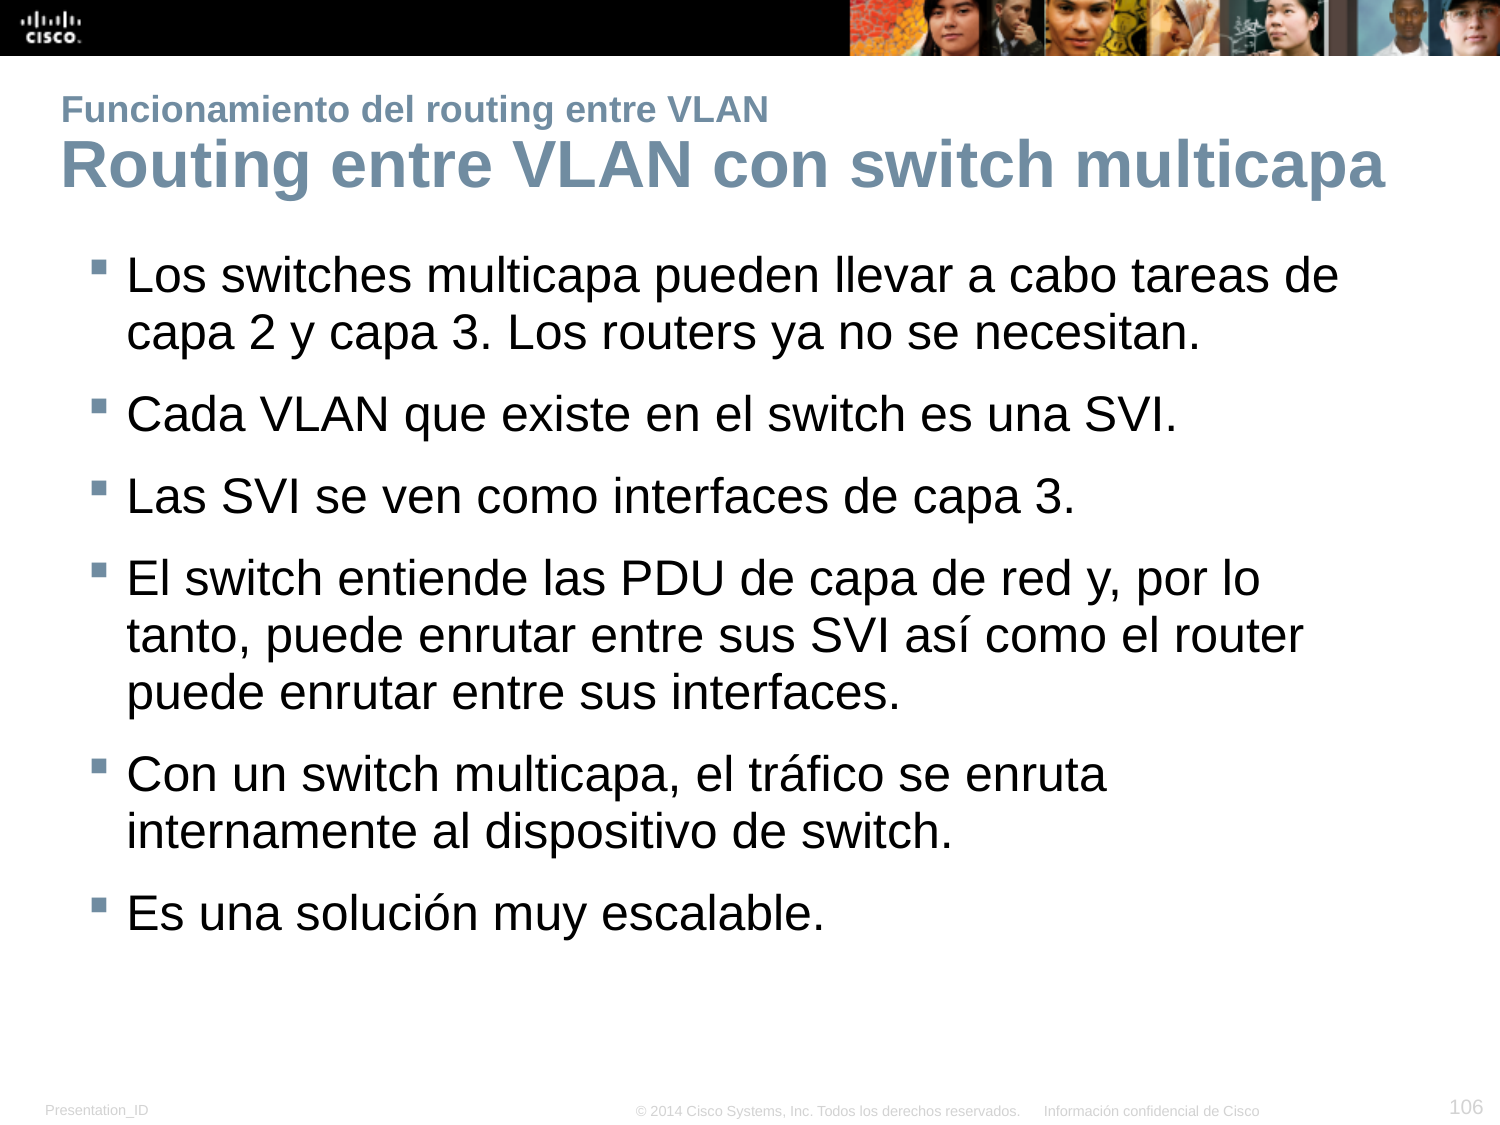

# Funcionamiento del routing entre VLAN Routing entre VLAN con switch multicapa
Los switches multicapa pueden llevar a cabo tareas de capa 2 y capa 3. Los routers ya no se necesitan.
Cada VLAN que existe en el switch es una SVI.
Las SVI se ven como interfaces de capa 3.
El switch entiende las PDU de capa de red y, por lo tanto, puede enrutar entre sus SVI así como el router puede enrutar entre sus interfaces.
Con un switch multicapa, el tráfico se enruta internamente al dispositivo de switch.
Es una solución muy escalable.